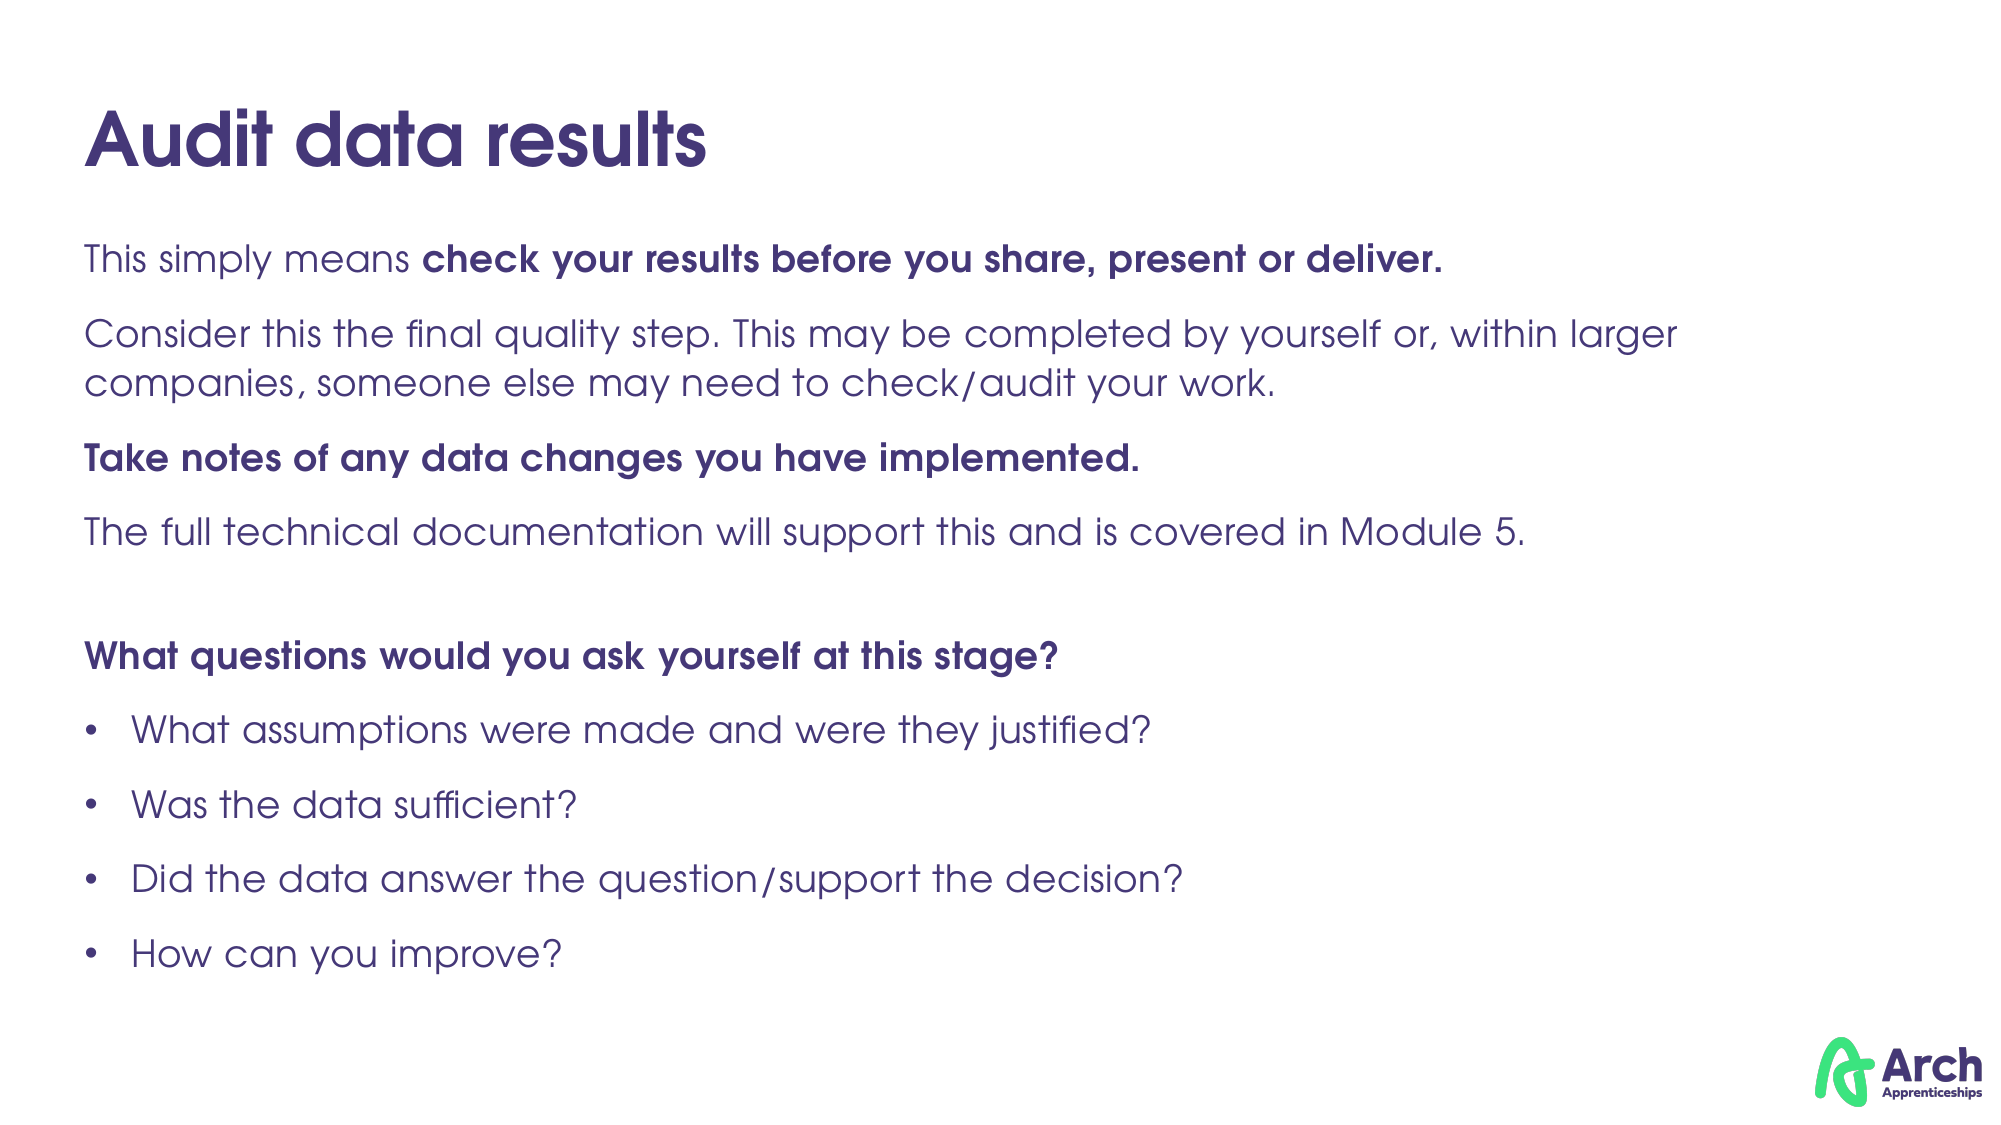

# Audit data results

This simply means check your results before you share, present or deliver.
Consider this the final quality step. This may be completed by yourself or, within larger companies, someone else may need to check/audit your work.
Take notes of any data changes you have implemented.
The full technical documentation will support this and is covered in Module 5.

What questions would you ask yourself at this stage?
What assumptions were made and were they justified?
Was the data sufficient?
Did the data answer the question/support the decision?
How can you improve?